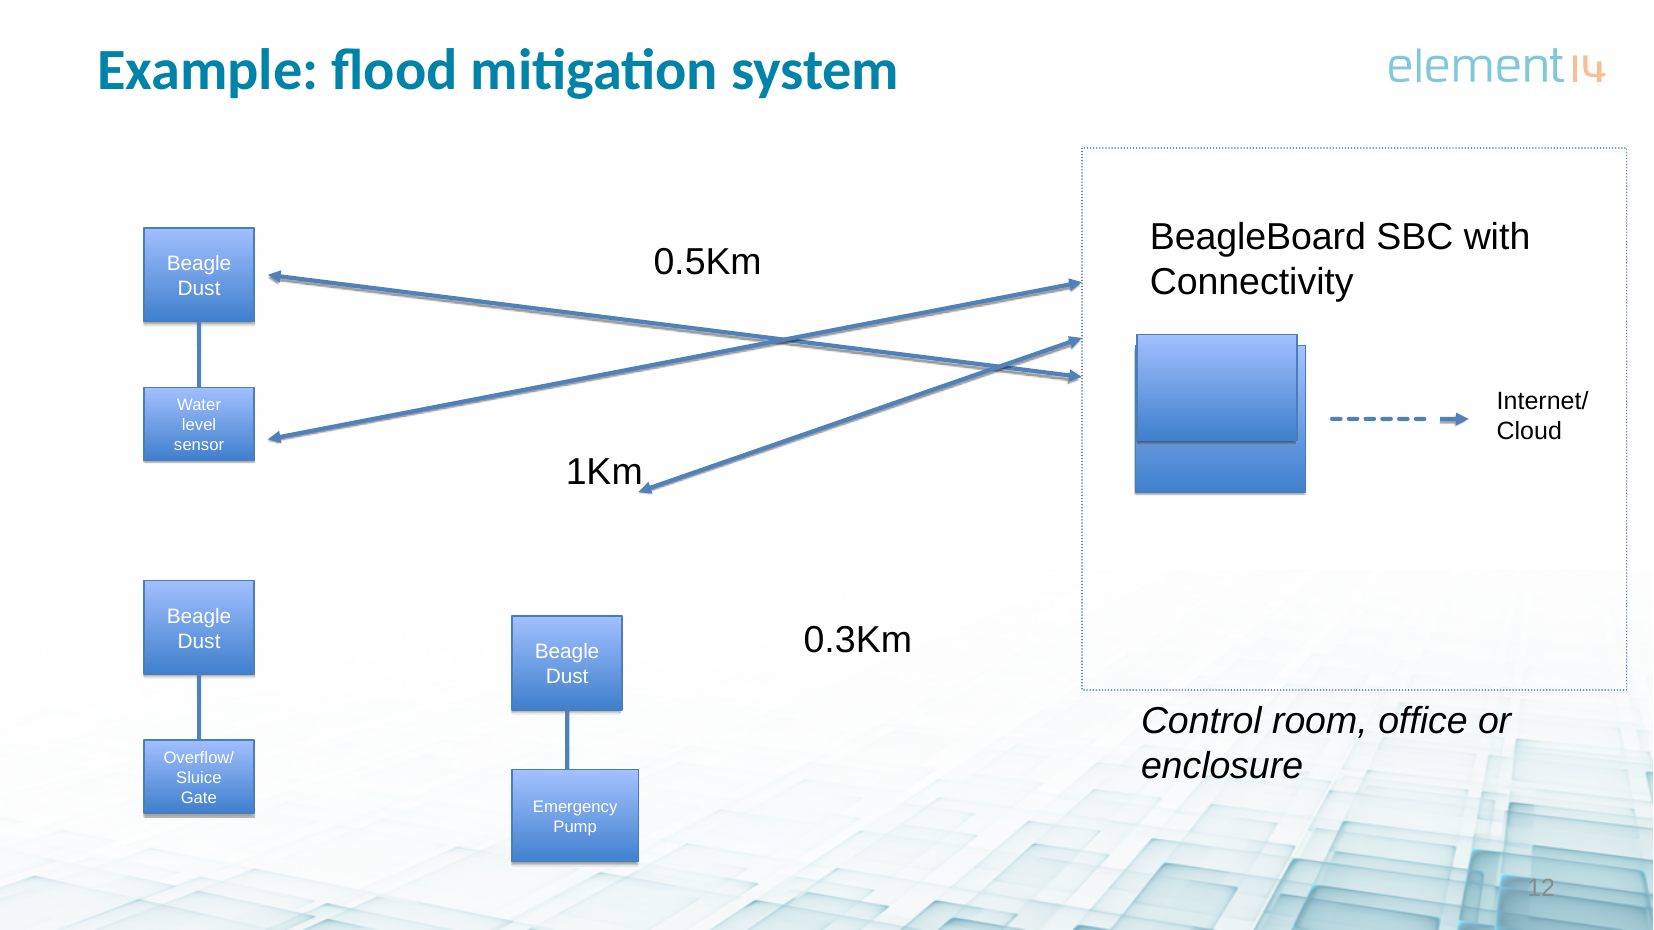

Example: flood mitigation system

BeagleBoard SBC with Connectivity
Beagle Dust
0.5Km

Internet/ Cloud
Water level sensor

1Km
Beagle Dust
0.3Km
Beagle Dust

Control room, office or
enclosure

Overflow/ Sluice Gate
Emergency Pump
12